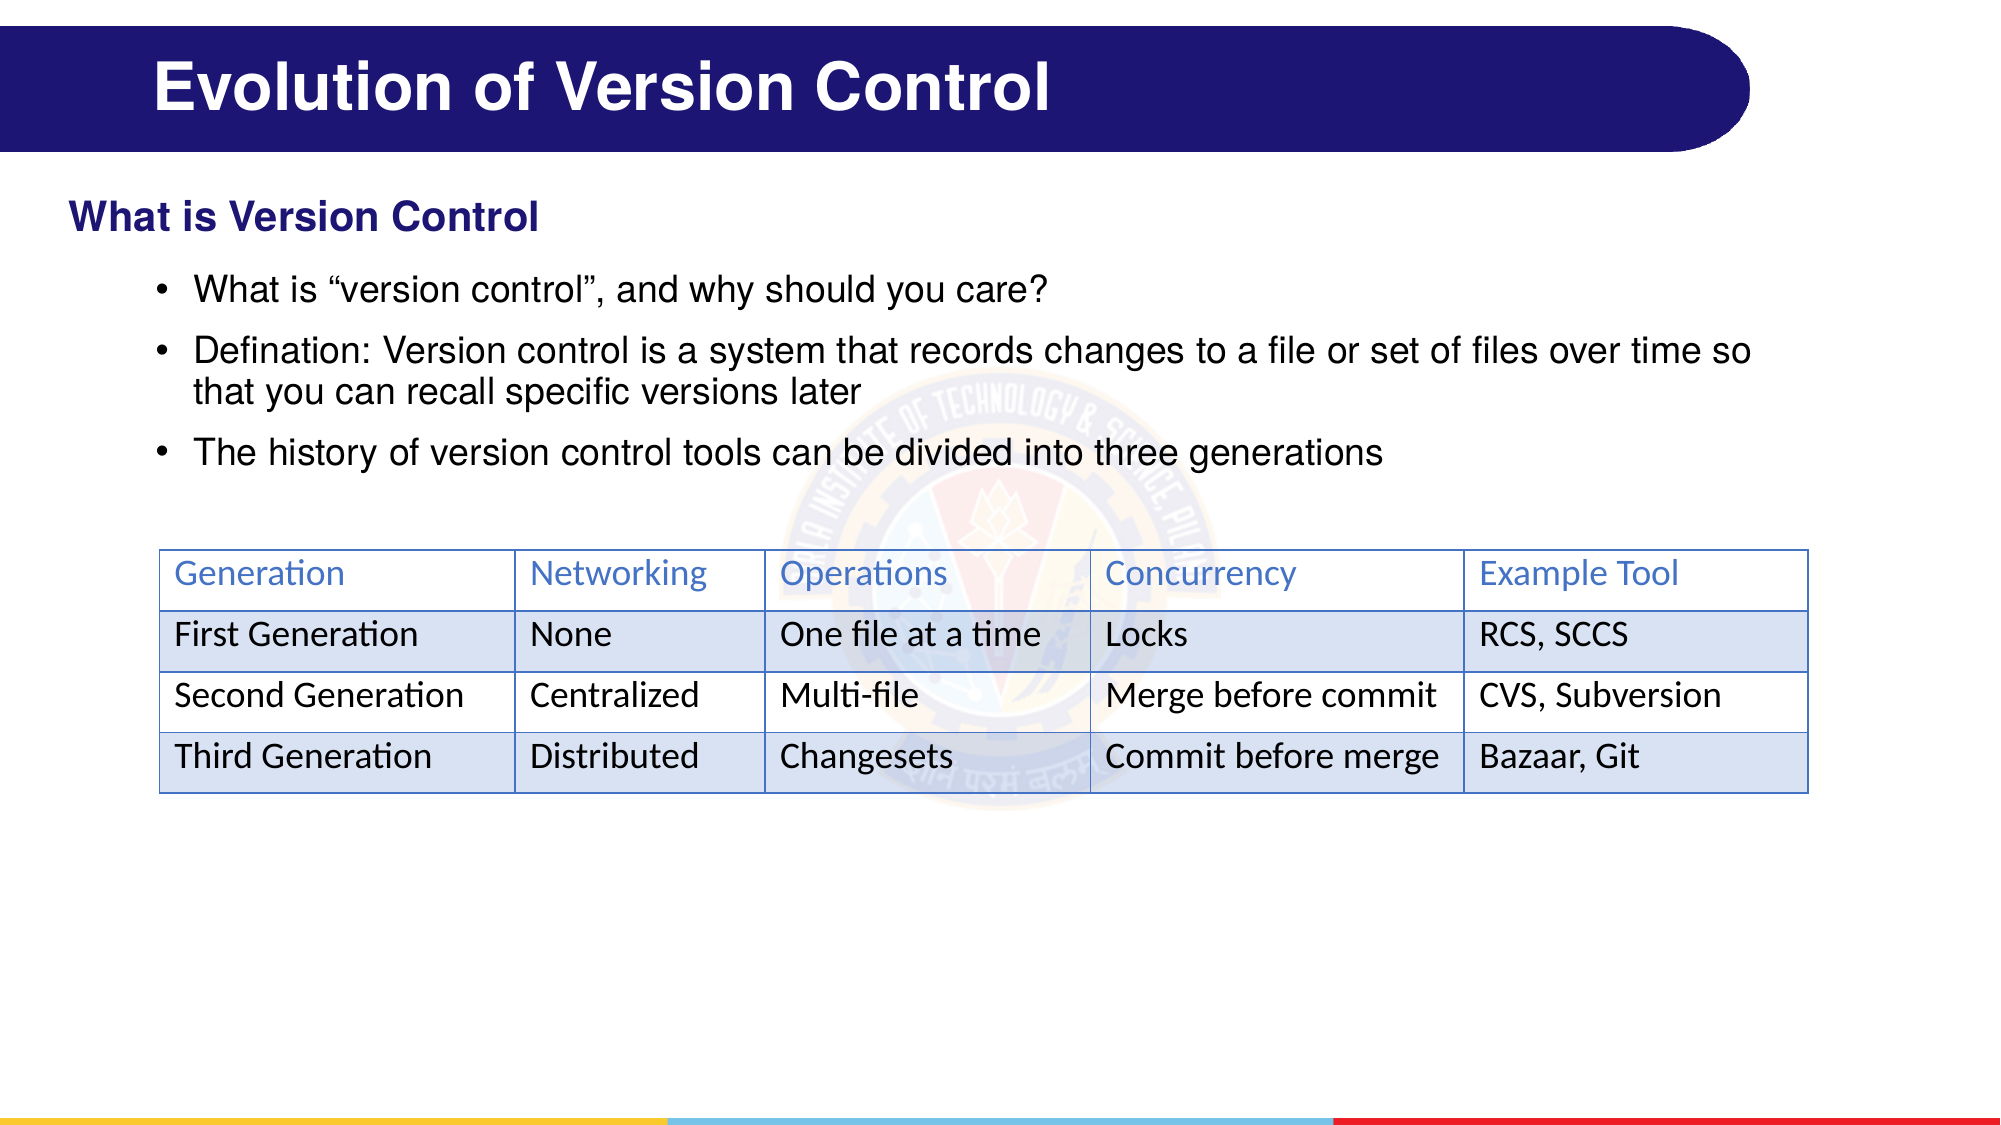

# Evolution of Version Control
What is Version Control
What is “version control”, and why should you care?
Defination: Version control is a system that records changes to a file or set of files over time so that you can recall specific versions later
The history of version control tools can be divided into three generations

| Generation | Networking | Operations | Concurrency | Example Tool |
| --- | --- | --- | --- | --- |
| First Generation | None | One file at a time | Locks | RCS, SCCS |
| Second Generation | Centralized | Multi-file | Merge before commit | CVS, Subversion |
| Third Generation | Distributed | Changesets | Commit before merge | Bazaar, Git |